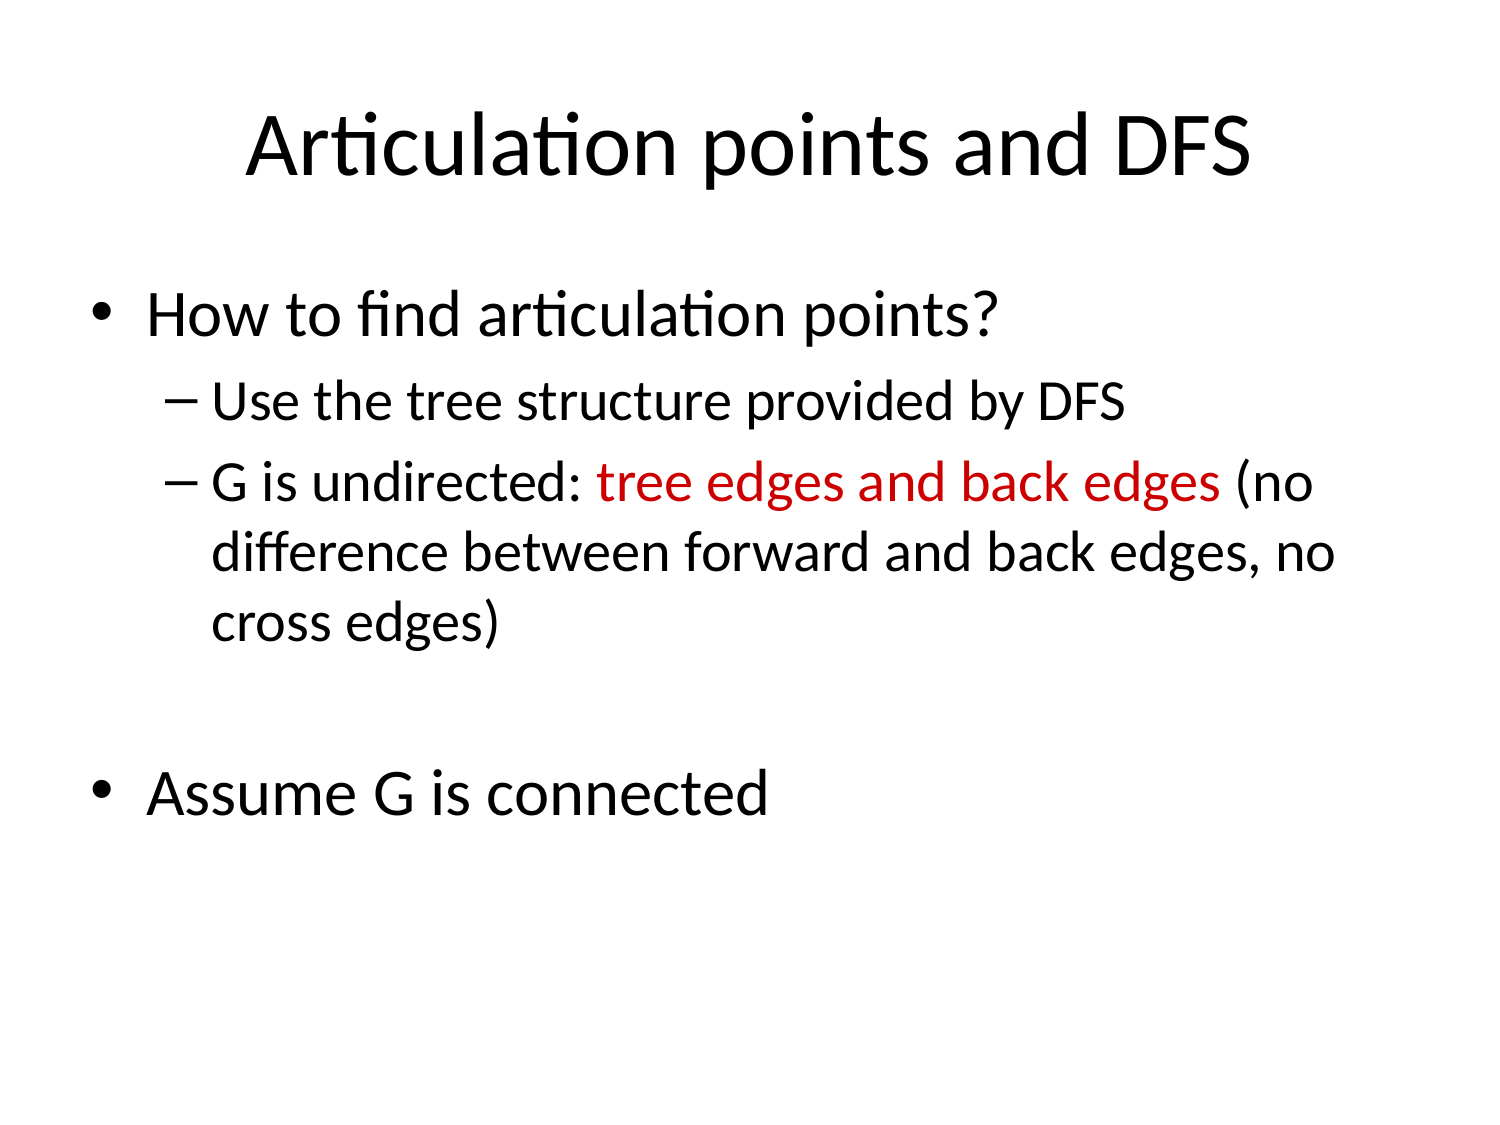

# Articulation points and DFS
How to find articulation points?
Use the tree structure provided by DFS
G is undirected: tree edges and back edges (no difference between forward and back edges, no cross edges)

Assume G is connected